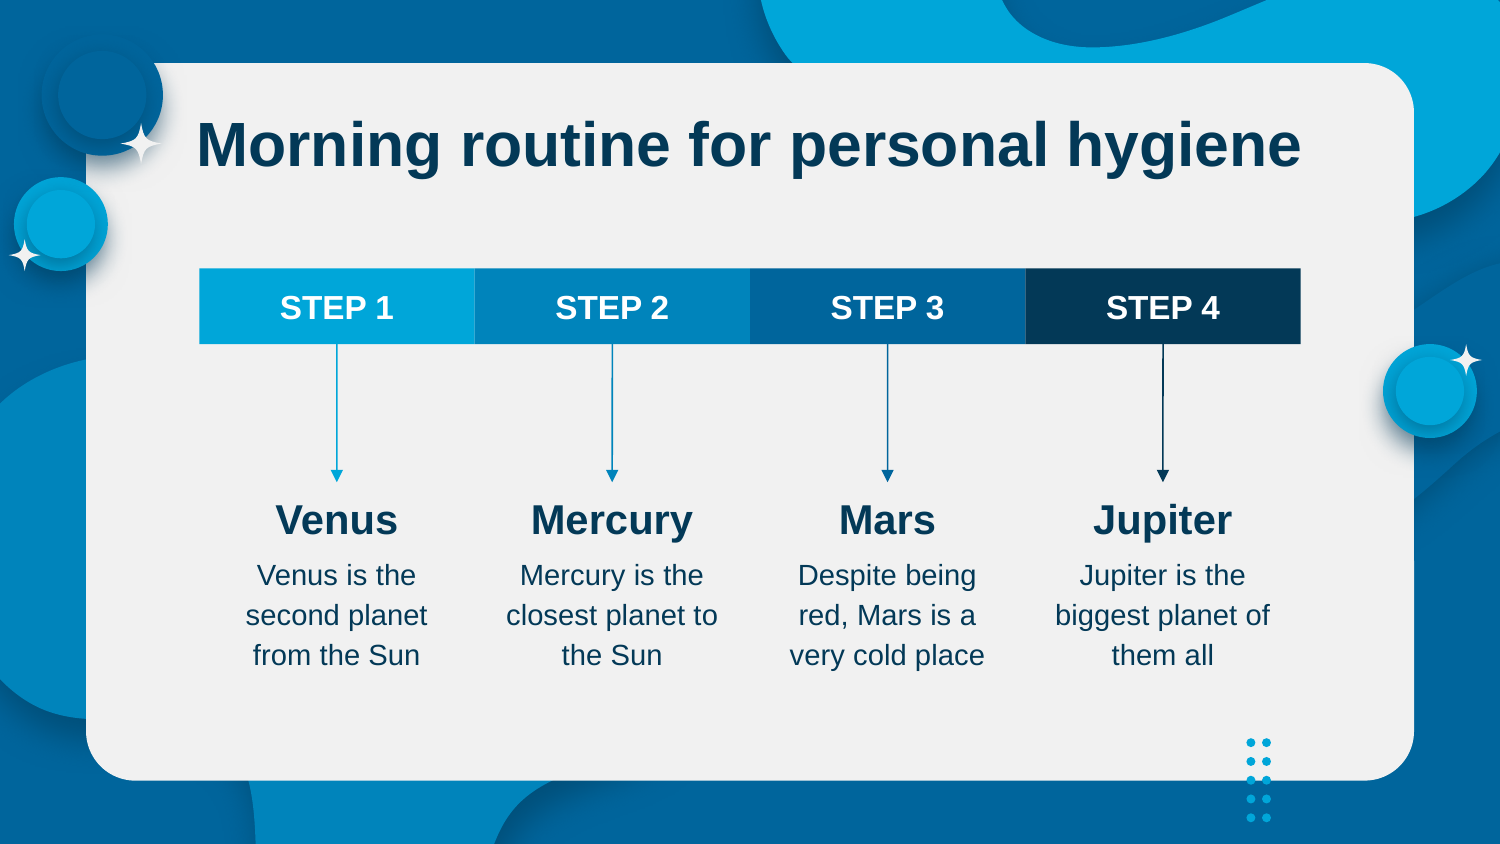

# Morning routine for personal hygiene
STEP 1
STEP 2
STEP 3
STEP 4

Venus
Mercury
Mars
Jupiter
Venus is the second planet from the Sun
Mercury is the closest planet to the Sun
Despite being red, Mars is a very cold place
Jupiter is the biggest planet of them all